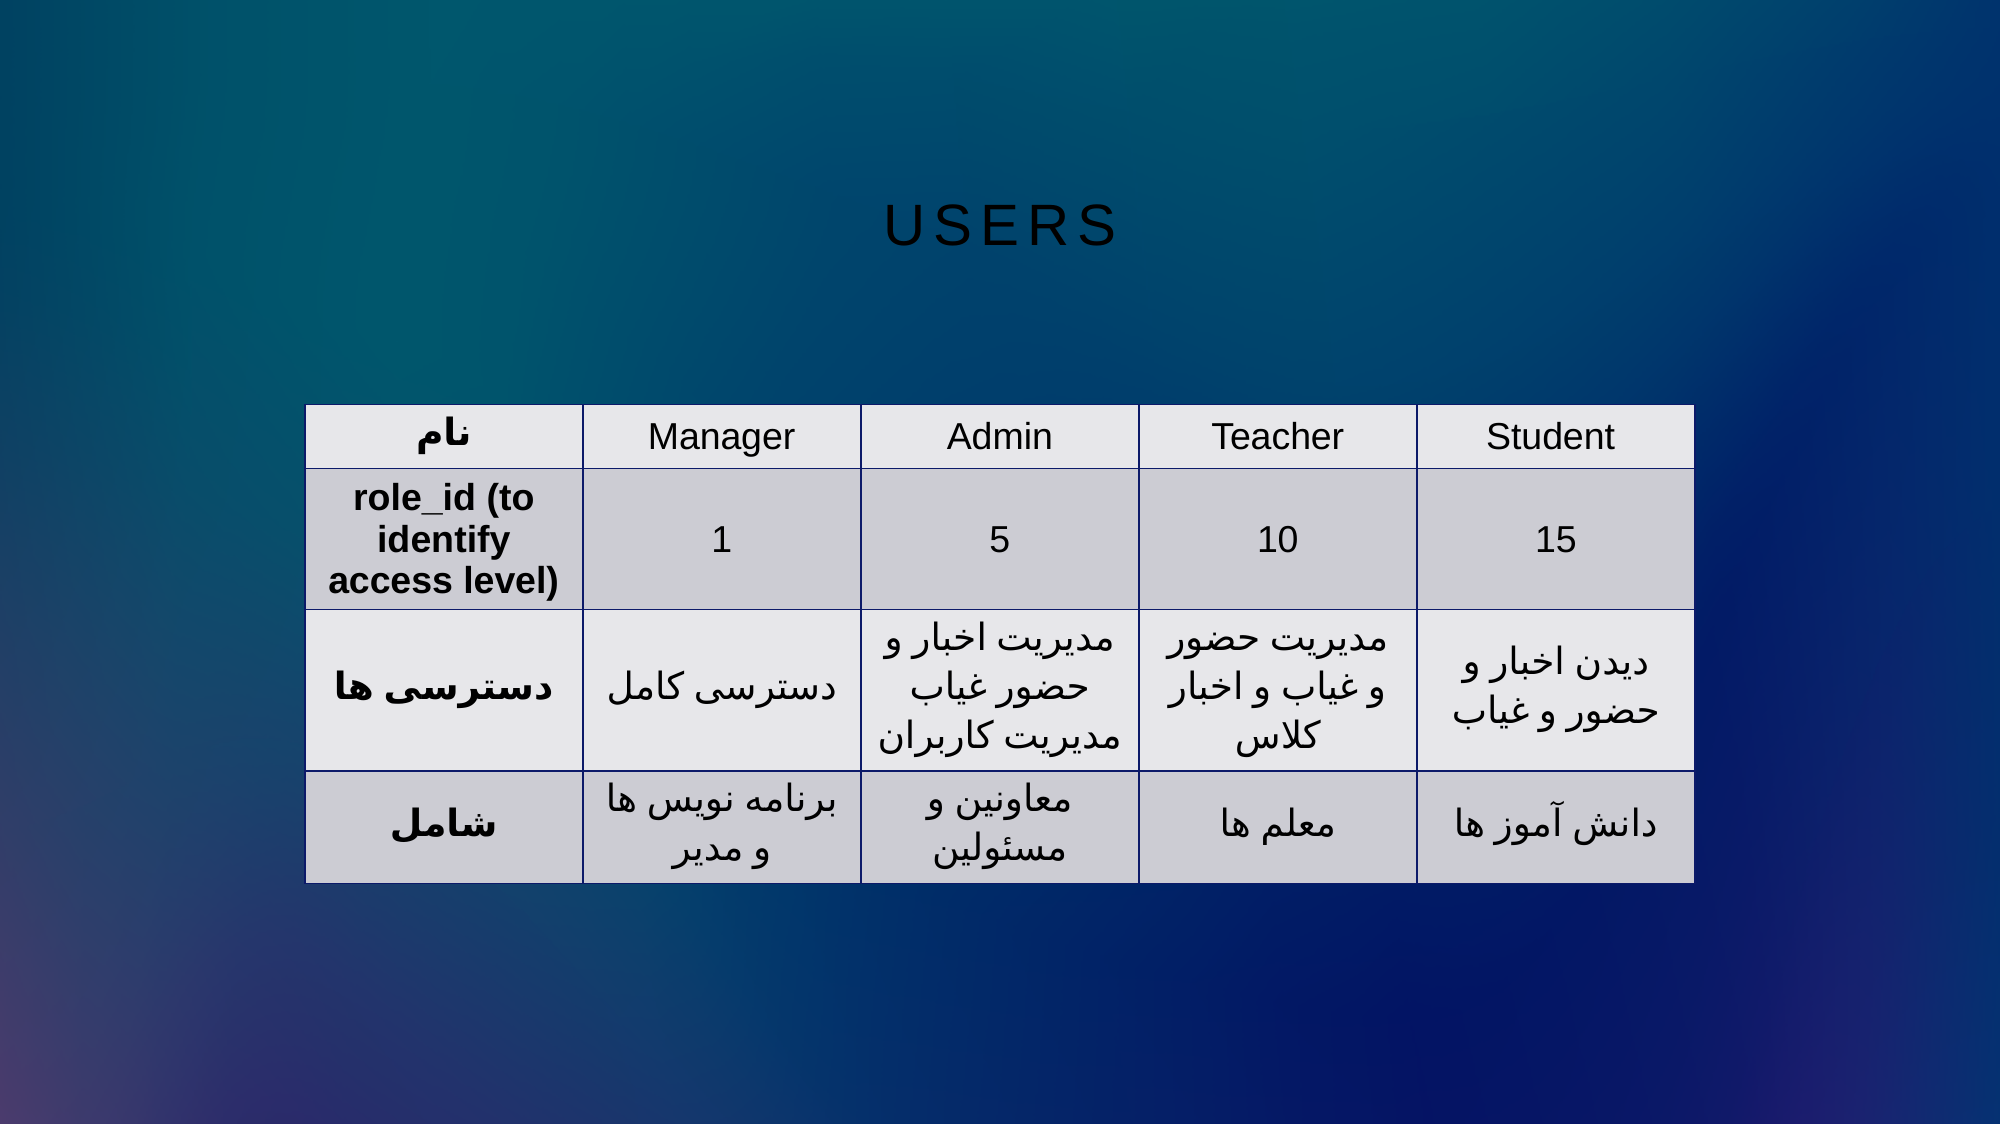

# Users
| نام | Manager | Admin | Teacher | Student |
| --- | --- | --- | --- | --- |
| role\_id (to identify access level) | 1 | 5 | 10 | 15 |
| دسترسی ها | دسترسی کامل | مدیریت اخبار و حضور غیاب مدیریت کاربران | مدیریت حضور و غیاب و اخبار کلاس | دیدن اخبار و حضور و غیاب |
| شامل | برنامه نویس ها و مدیر | معاونین و مسئولین | معلم ها | دانش آموز ها |